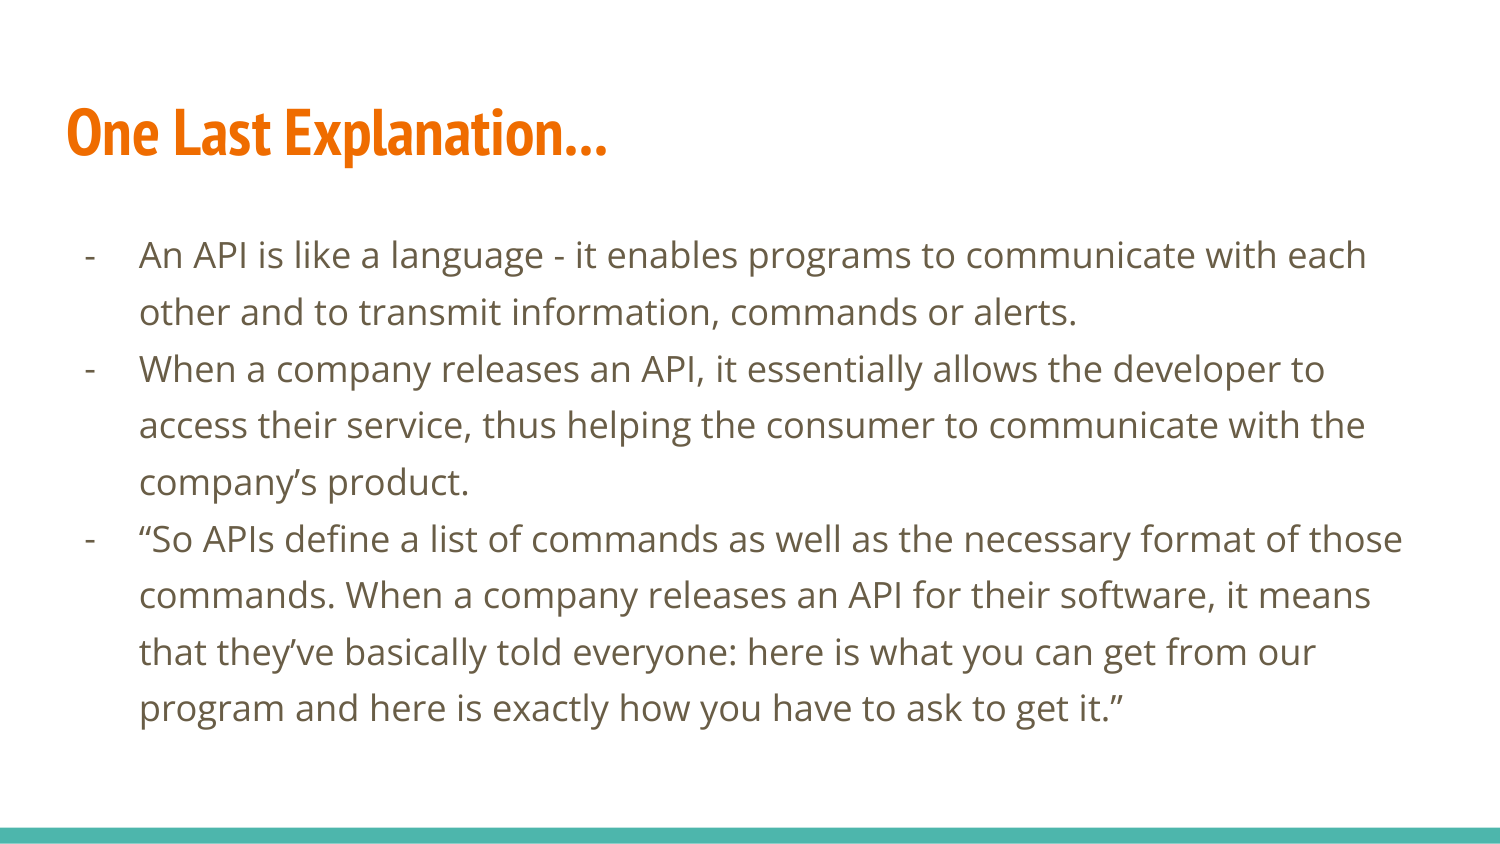

# One Last Explanation...
An API is like a language - it enables programs to communicate with each other and to transmit information, commands or alerts.
When a company releases an API, it essentially allows the developer to access their service, thus helping the consumer to communicate with the company’s product.
“So APIs define a list of commands as well as the necessary format of those commands. When a company releases an API for their software, it means that they’ve basically told everyone: here is what you can get from our program and here is exactly how you have to ask to get it.”